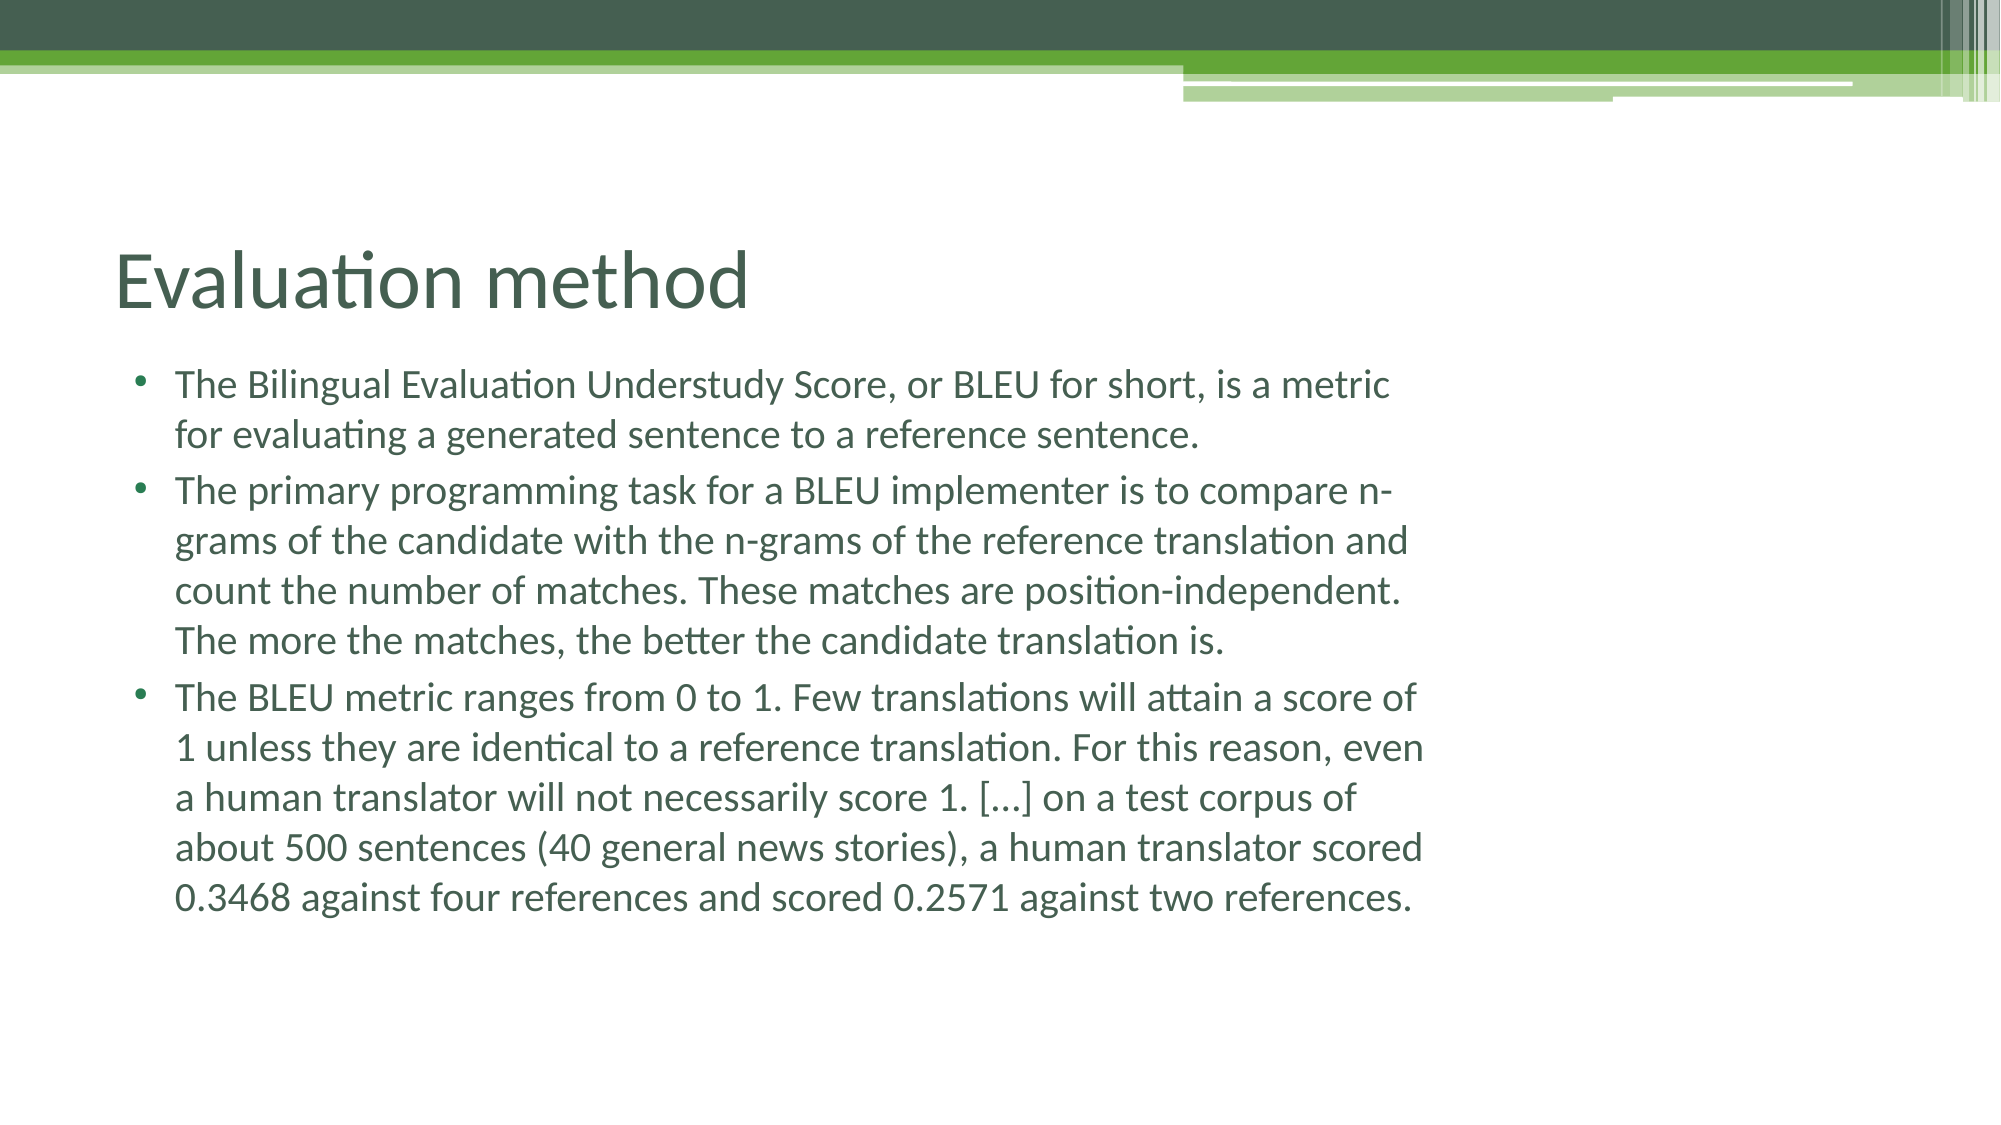

# Evaluation method
The Bilingual Evaluation Understudy Score, or BLEU for short, is a metric for evaluating a generated sentence to a reference sentence.
The primary programming task for a BLEU implementer is to compare n-grams of the candidate with the n-grams of the reference translation and count the number of matches. These matches are position-independent. The more the matches, the better the candidate translation is.
The BLEU metric ranges from 0 to 1. Few translations will attain a score of 1 unless they are identical to a reference translation. For this reason, even a human translator will not necessarily score 1. […] on a test corpus of about 500 sentences (40 general news stories), a human translator scored 0.3468 against four references and scored 0.2571 against two references.